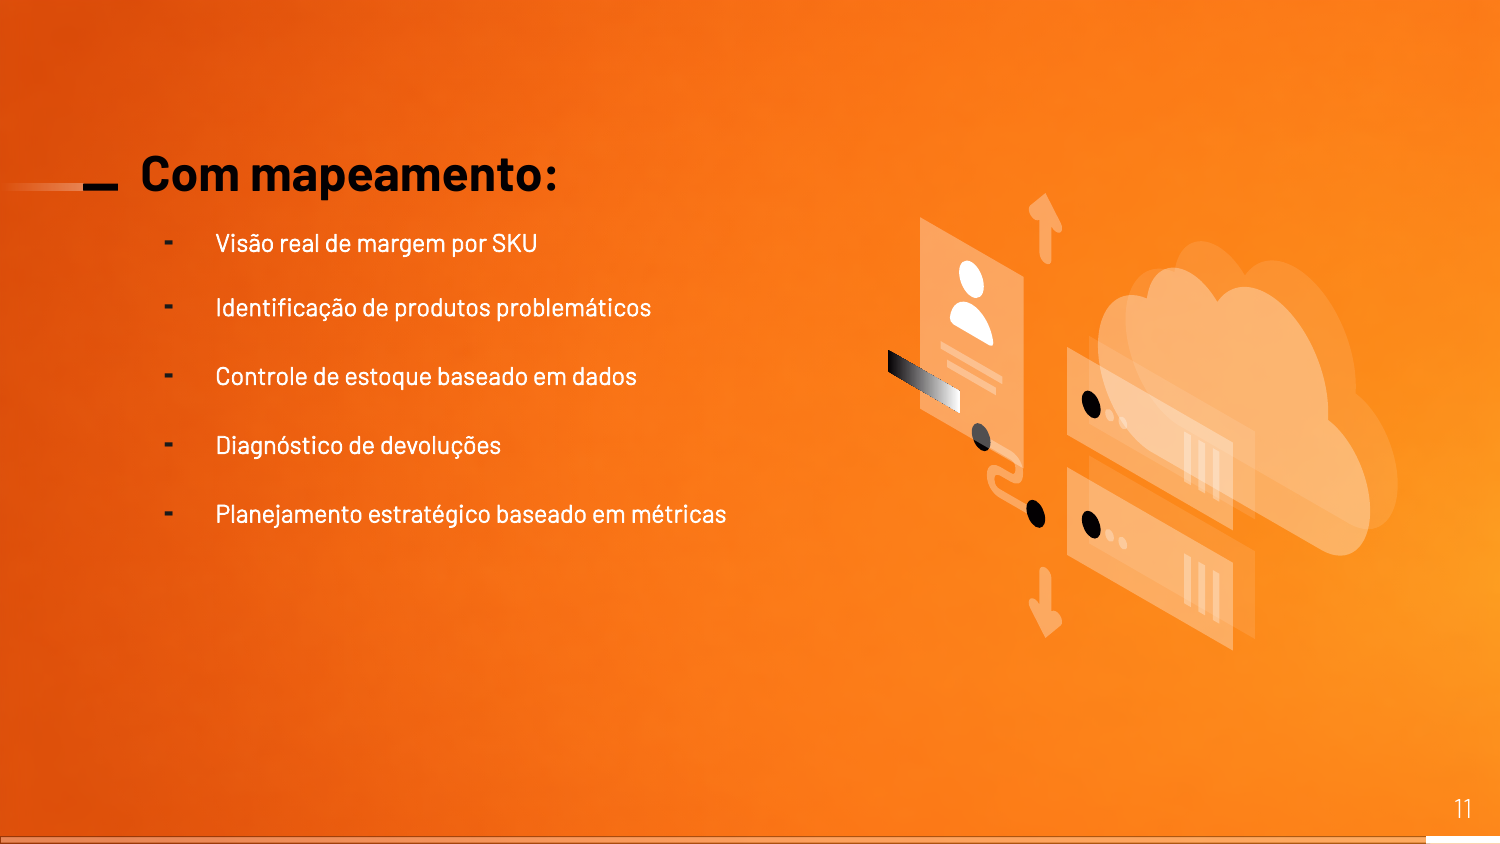

# Com mapeamento:

Visão real de margem por SKU
Identificação de produtos problemáticos
Controle de estoque baseado em dados
Diagnóstico de devoluções
Planejamento estratégico baseado em métricas

11